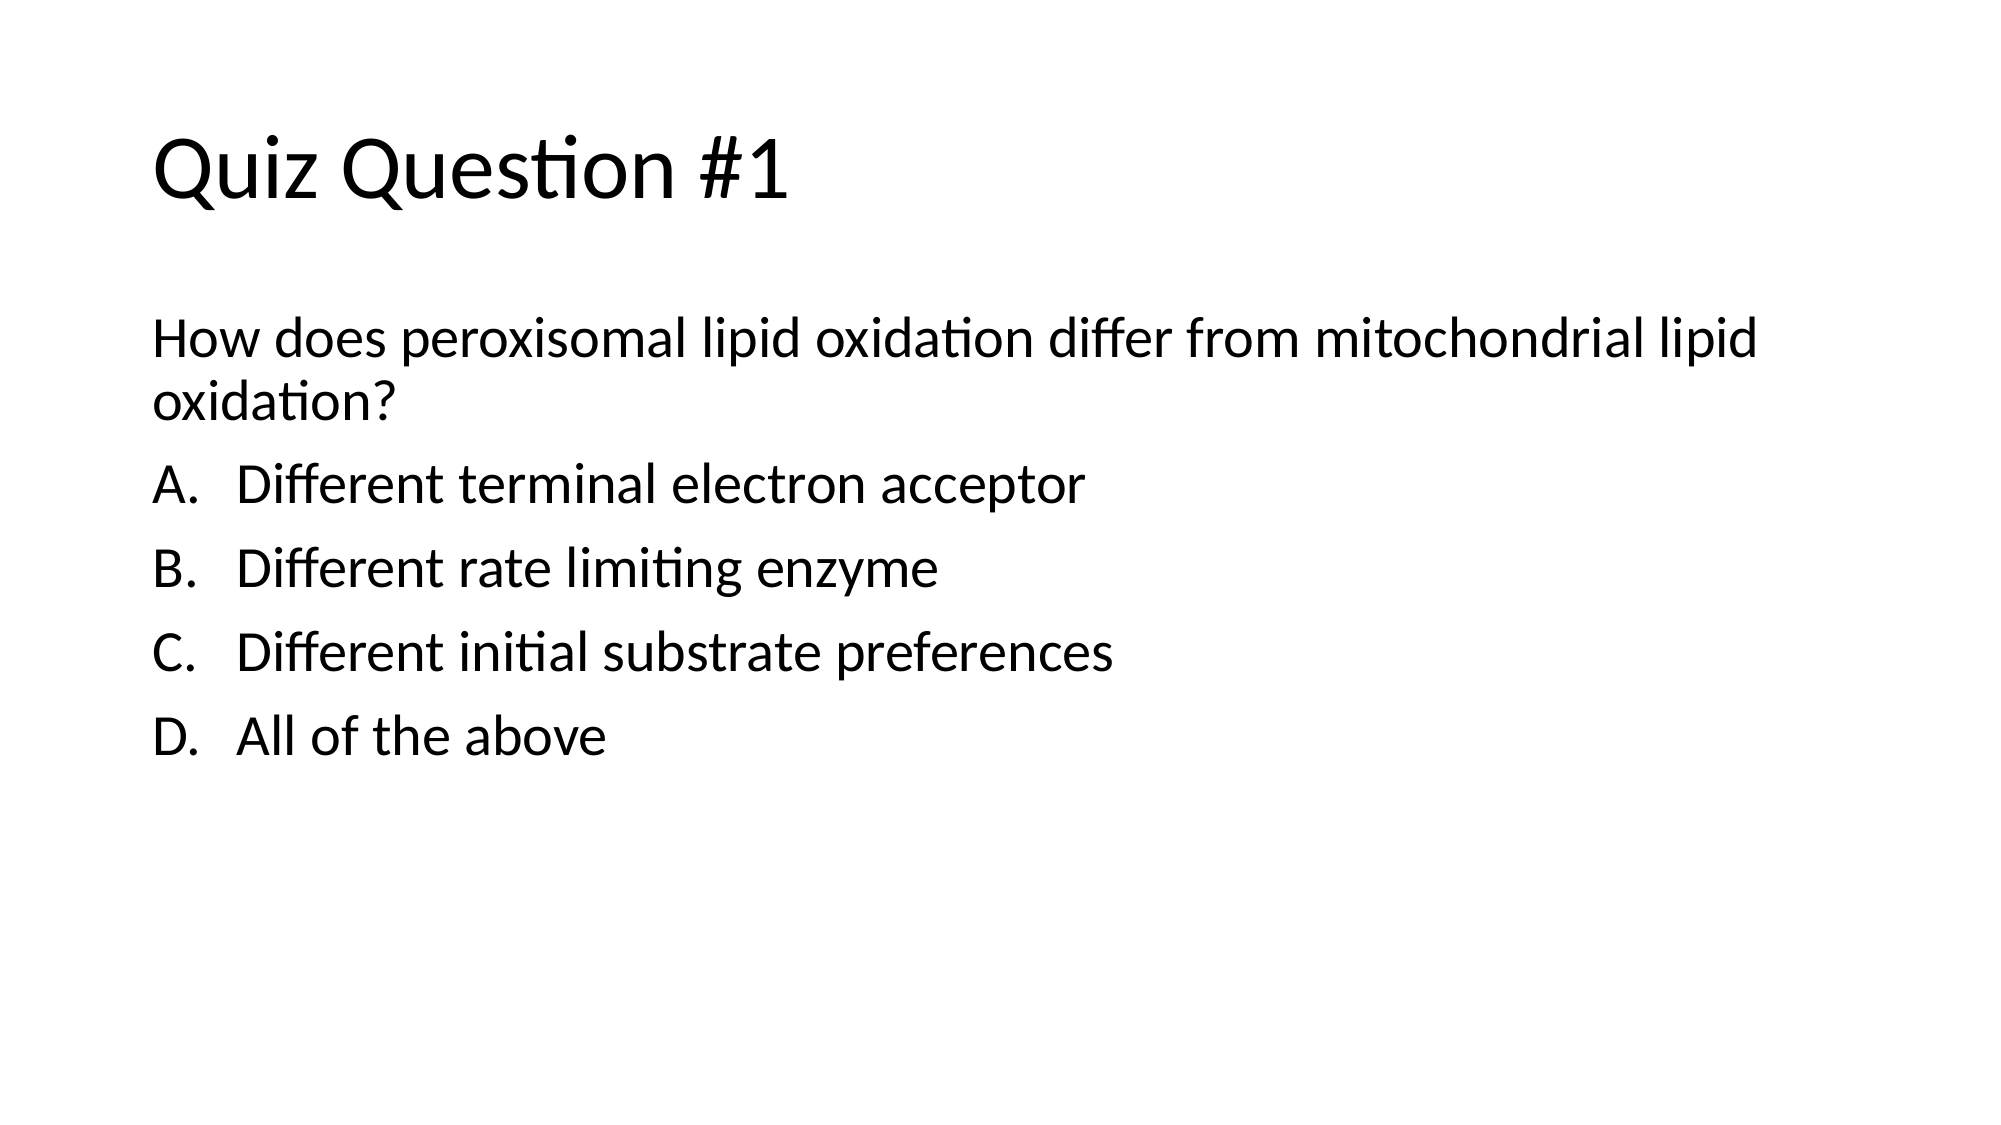

# Quiz Question #1
How does peroxisomal lipid oxidation differ from mitochondrial lipid oxidation?
Different terminal electron acceptor
Different rate limiting enzyme
Different initial substrate preferences
All of the above